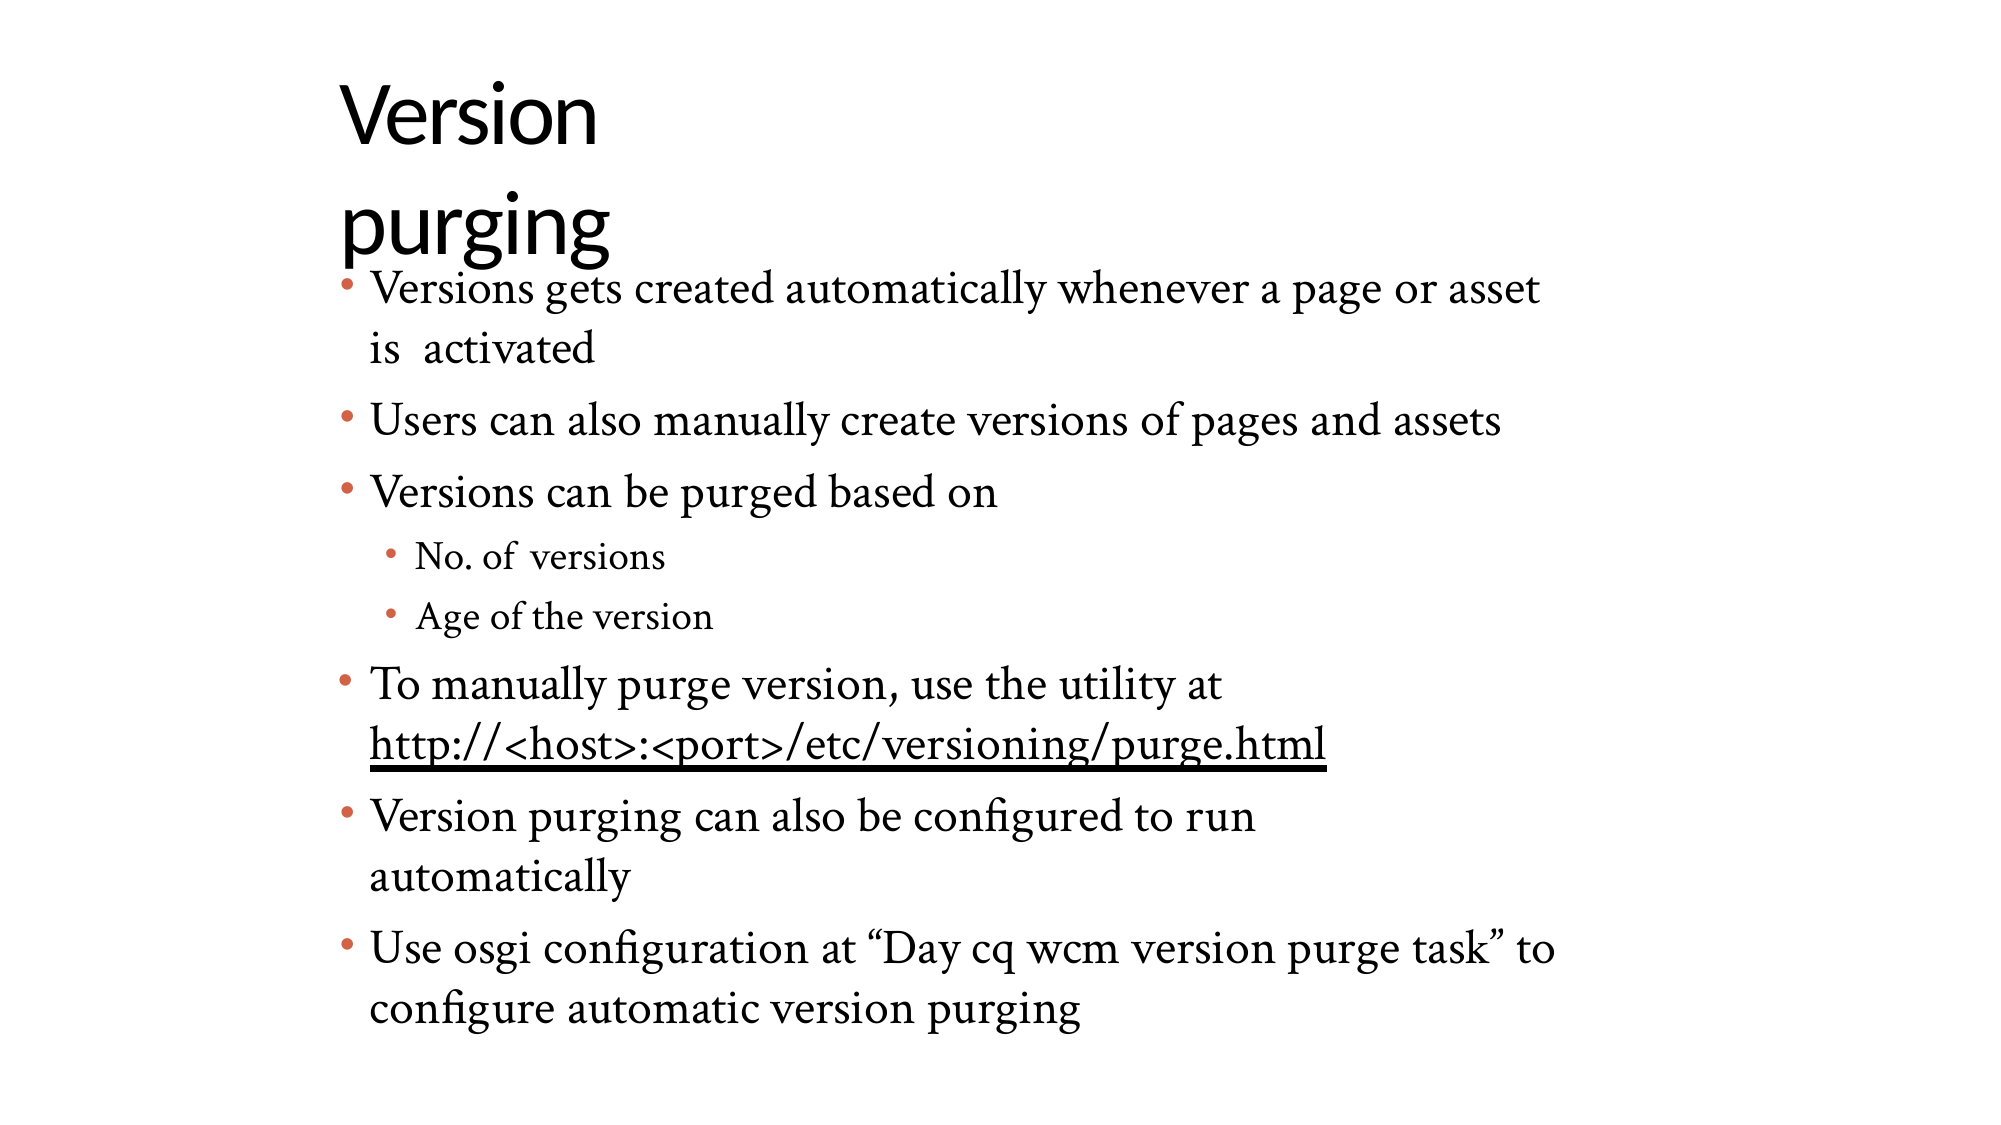

# Version purging
Versions gets created automatically whenever a page or asset is  activated
Users can also manually create versions of pages and assets
Versions can be purged based on
No. of versions
Age of the version
To manually purge version, use the utility at  http://<host>:<port>/etc/versioning/purge.html
Version purging can also be configured to run automatically
Use osgi configuration at “Day cq wcm version purge task” to  configure automatic version purging